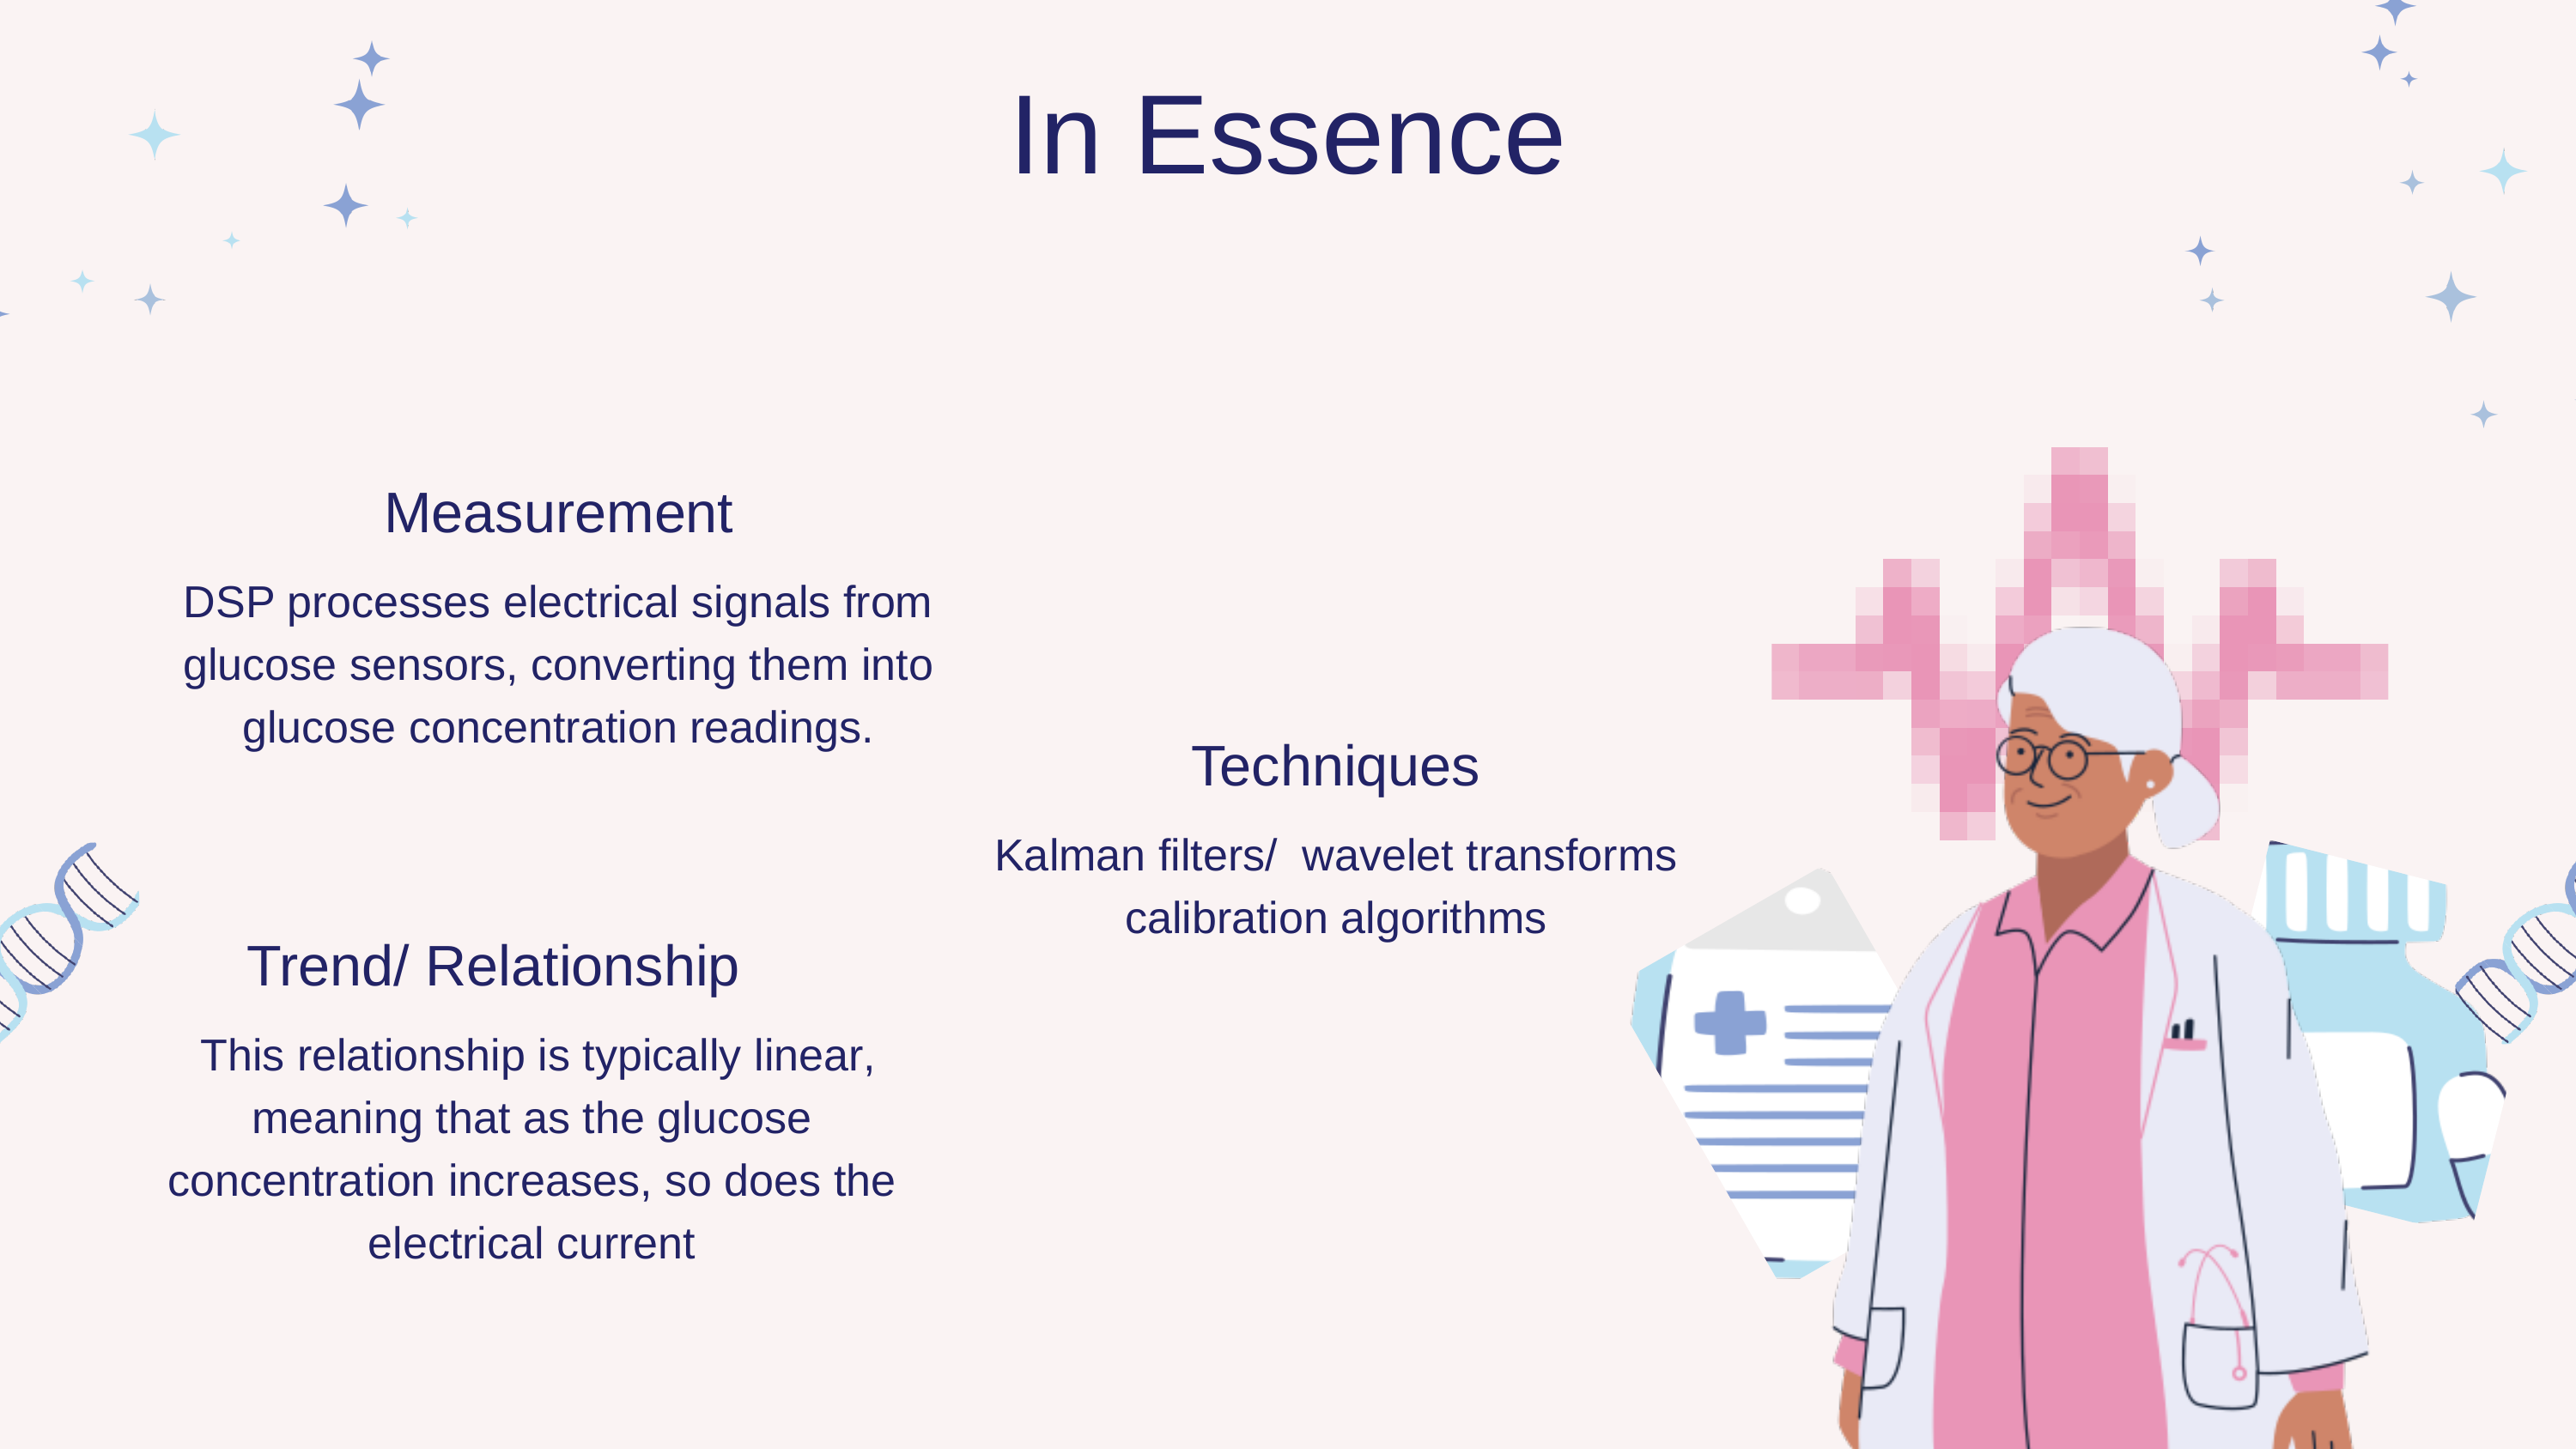

In Essence

Measurement
DSP processes electrical signals from glucose sensors, converting them into glucose concentration readings.

Techniques
Kalman filters/  wavelet transforms
calibration algorithms

Trend/ Relationship
 This relationship is typically linear, meaning that as the glucose concentration increases, so does the electrical current